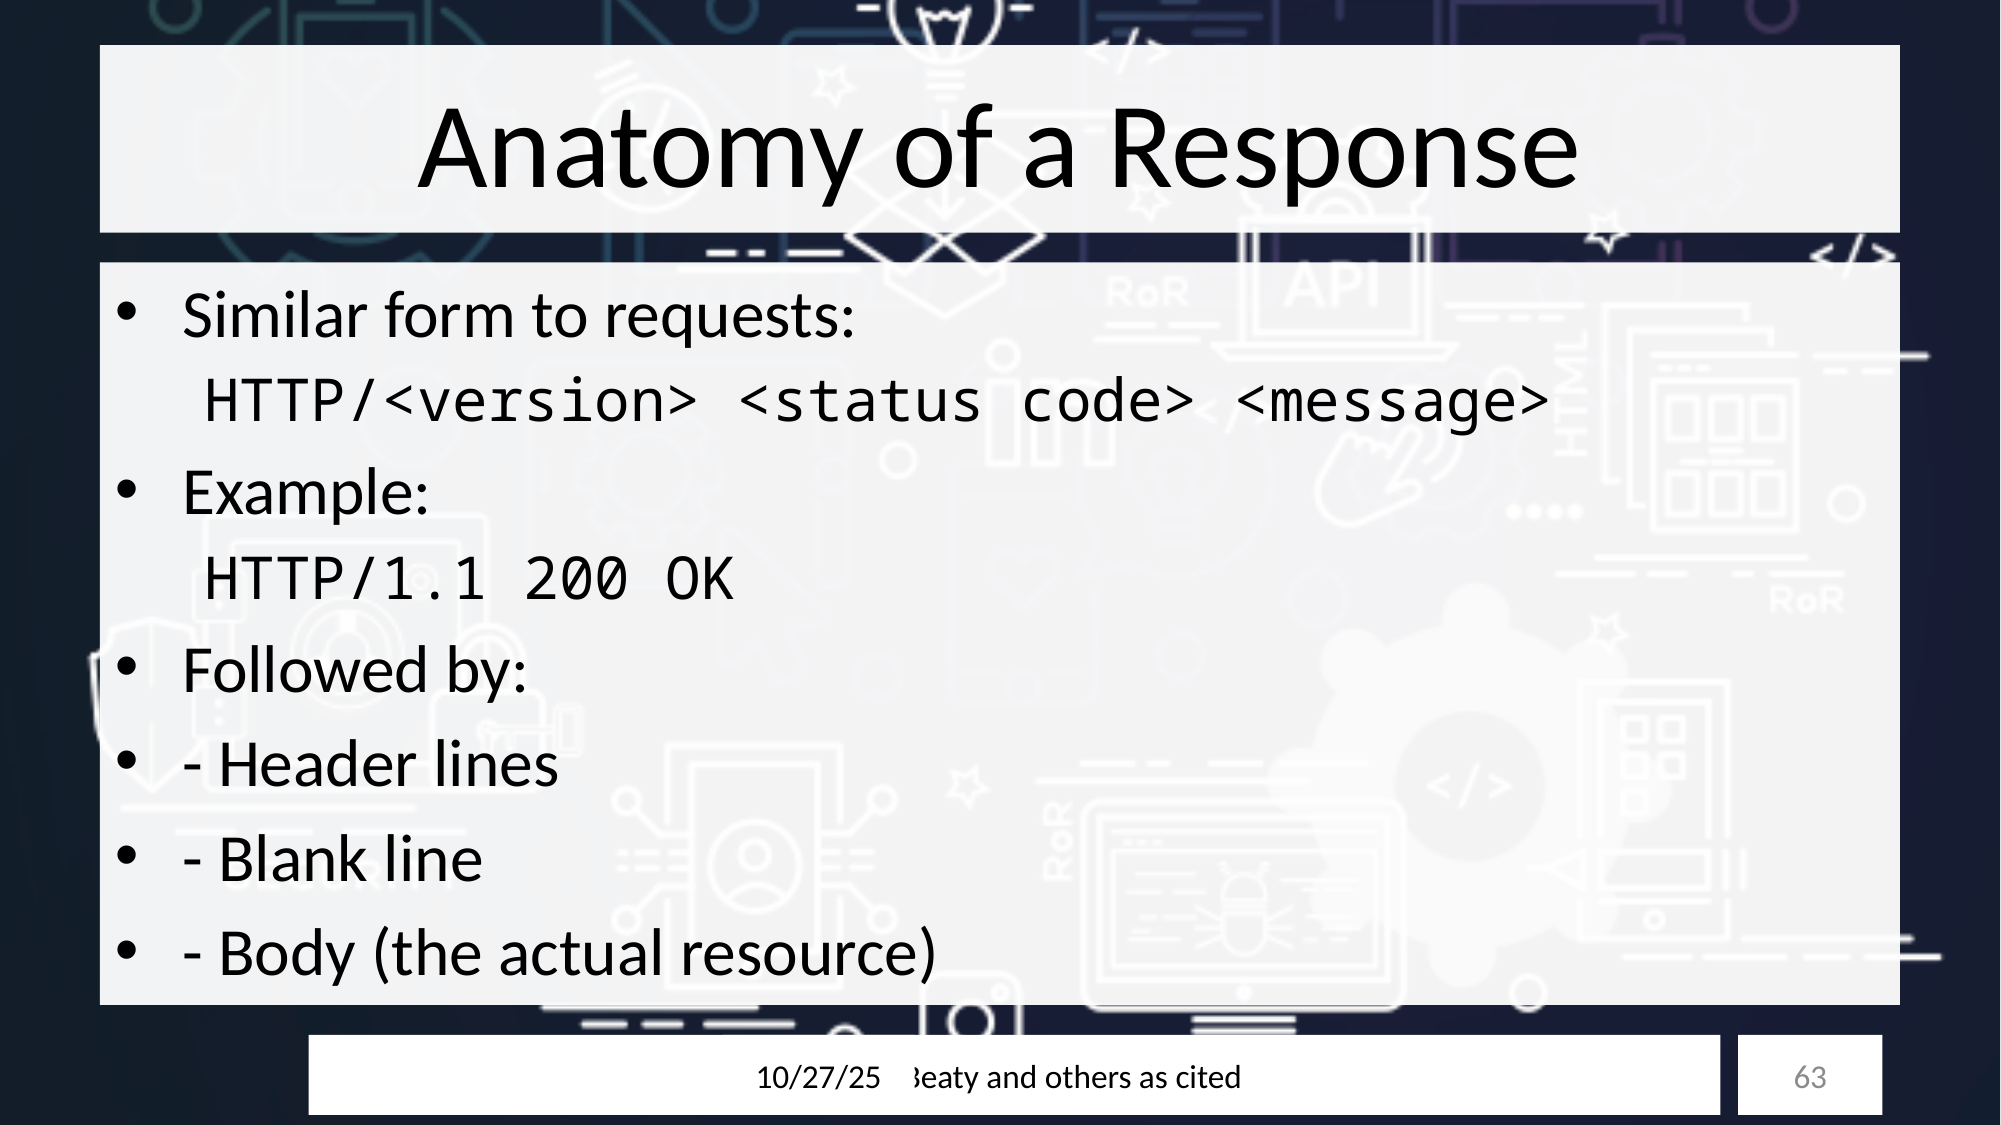

# Anatomy of a Response
Similar form to requests:
HTTP/<version> <status code> <message>
Example:
HTTP/1.1 200 OK
Followed by:
- Header lines
- Blank line
- Body (the actual resource)

© Steve Beaty and others as cited
63
10/27/25